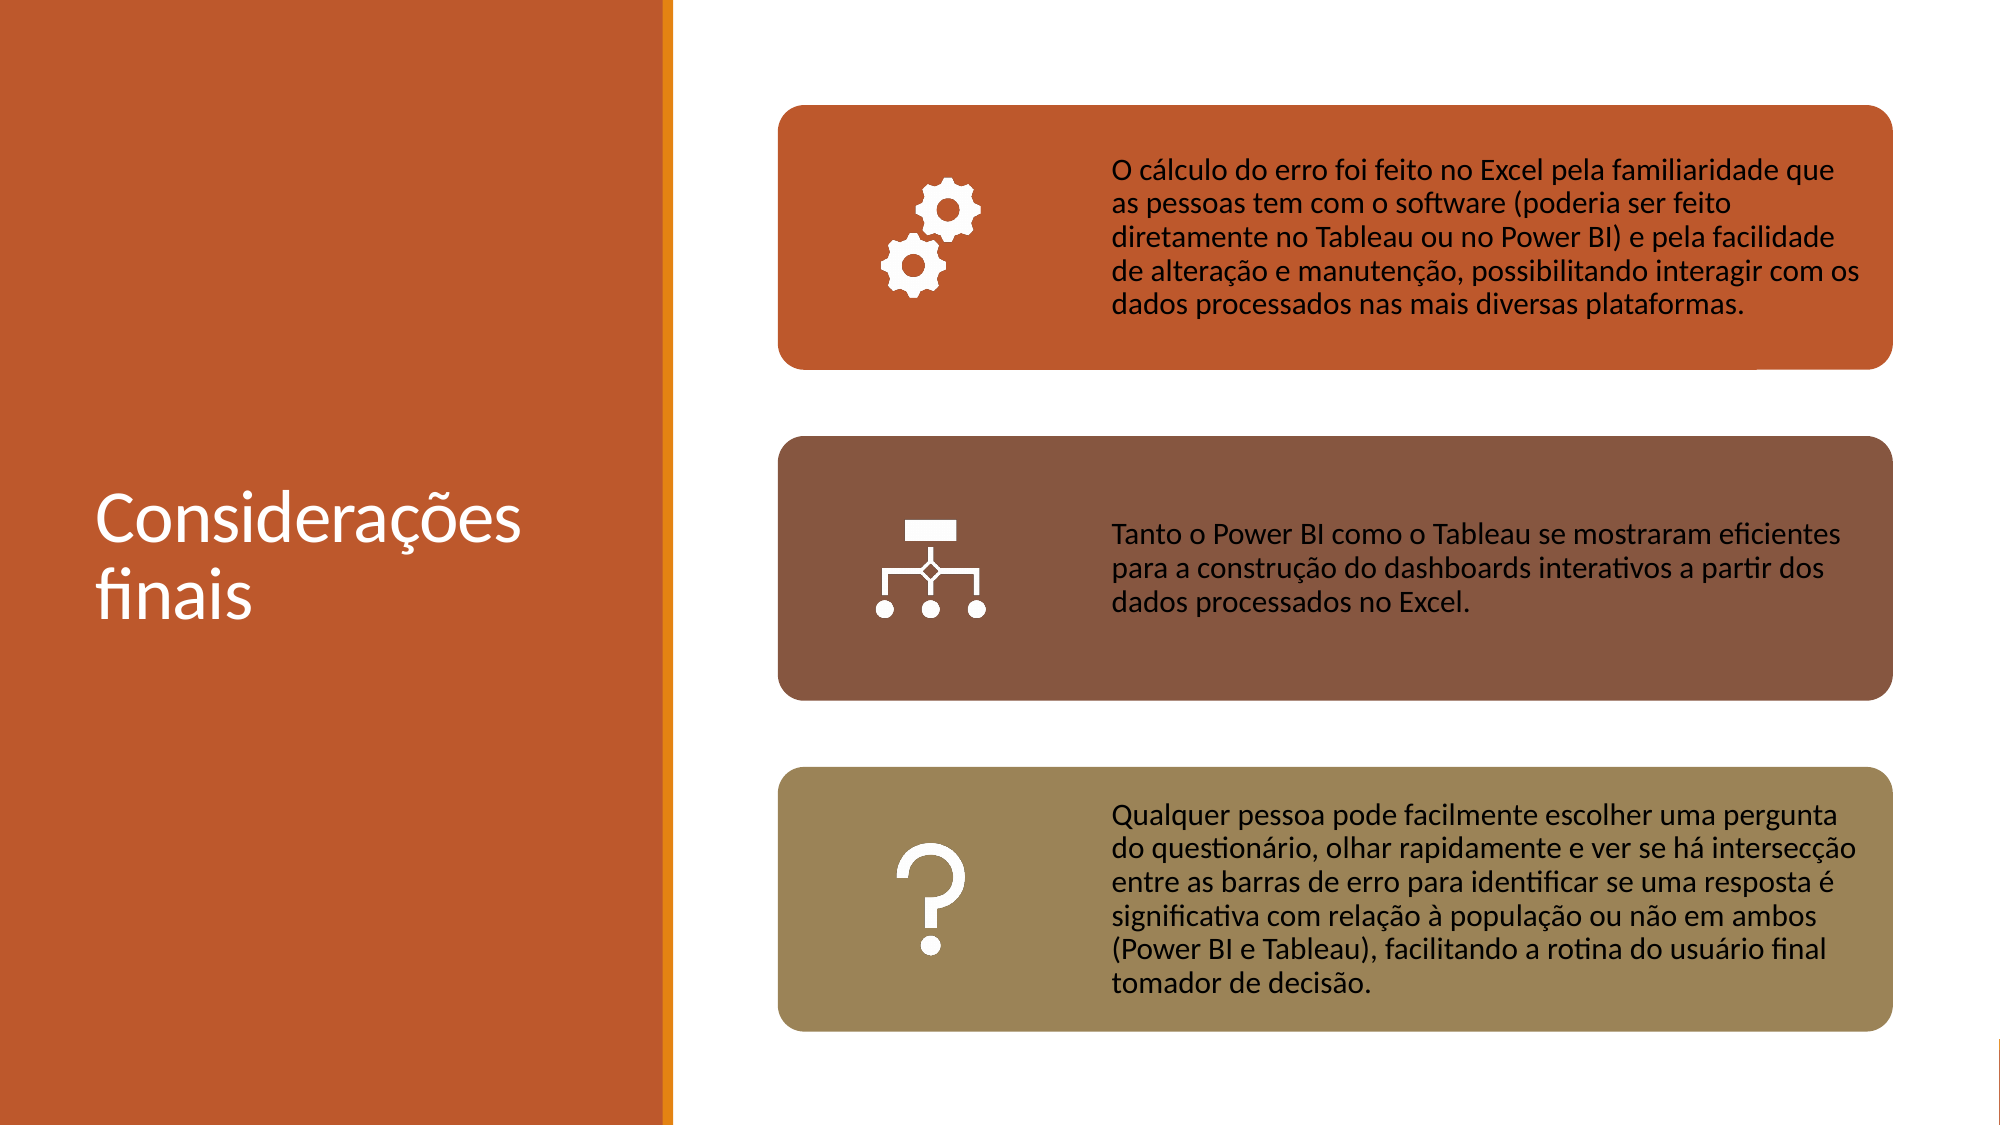

# Considerações finais
O cálculo do erro foi feito no Excel pela familiaridade que as pessoas tem com o software (poderia ser feito diretamente no Tableau ou no Power BI) e pela facilidade de alteração e manutenção, possibilitando interagir com os dados processados nas mais diversas plataformas.
Tanto o Power BI como o Tableau se mostraram eficientes para a construção do dashboards interativos a partir dos dados processados no Excel.
Qualquer pessoa pode facilmente escolher uma pergunta do questionário, olhar rapidamente e ver se há intersecção entre as barras de erro para identificar se uma resposta é significativa com relação à população ou não em ambos (Power BI e Tableau), facilitando a rotina do usuário final tomador de decisão.